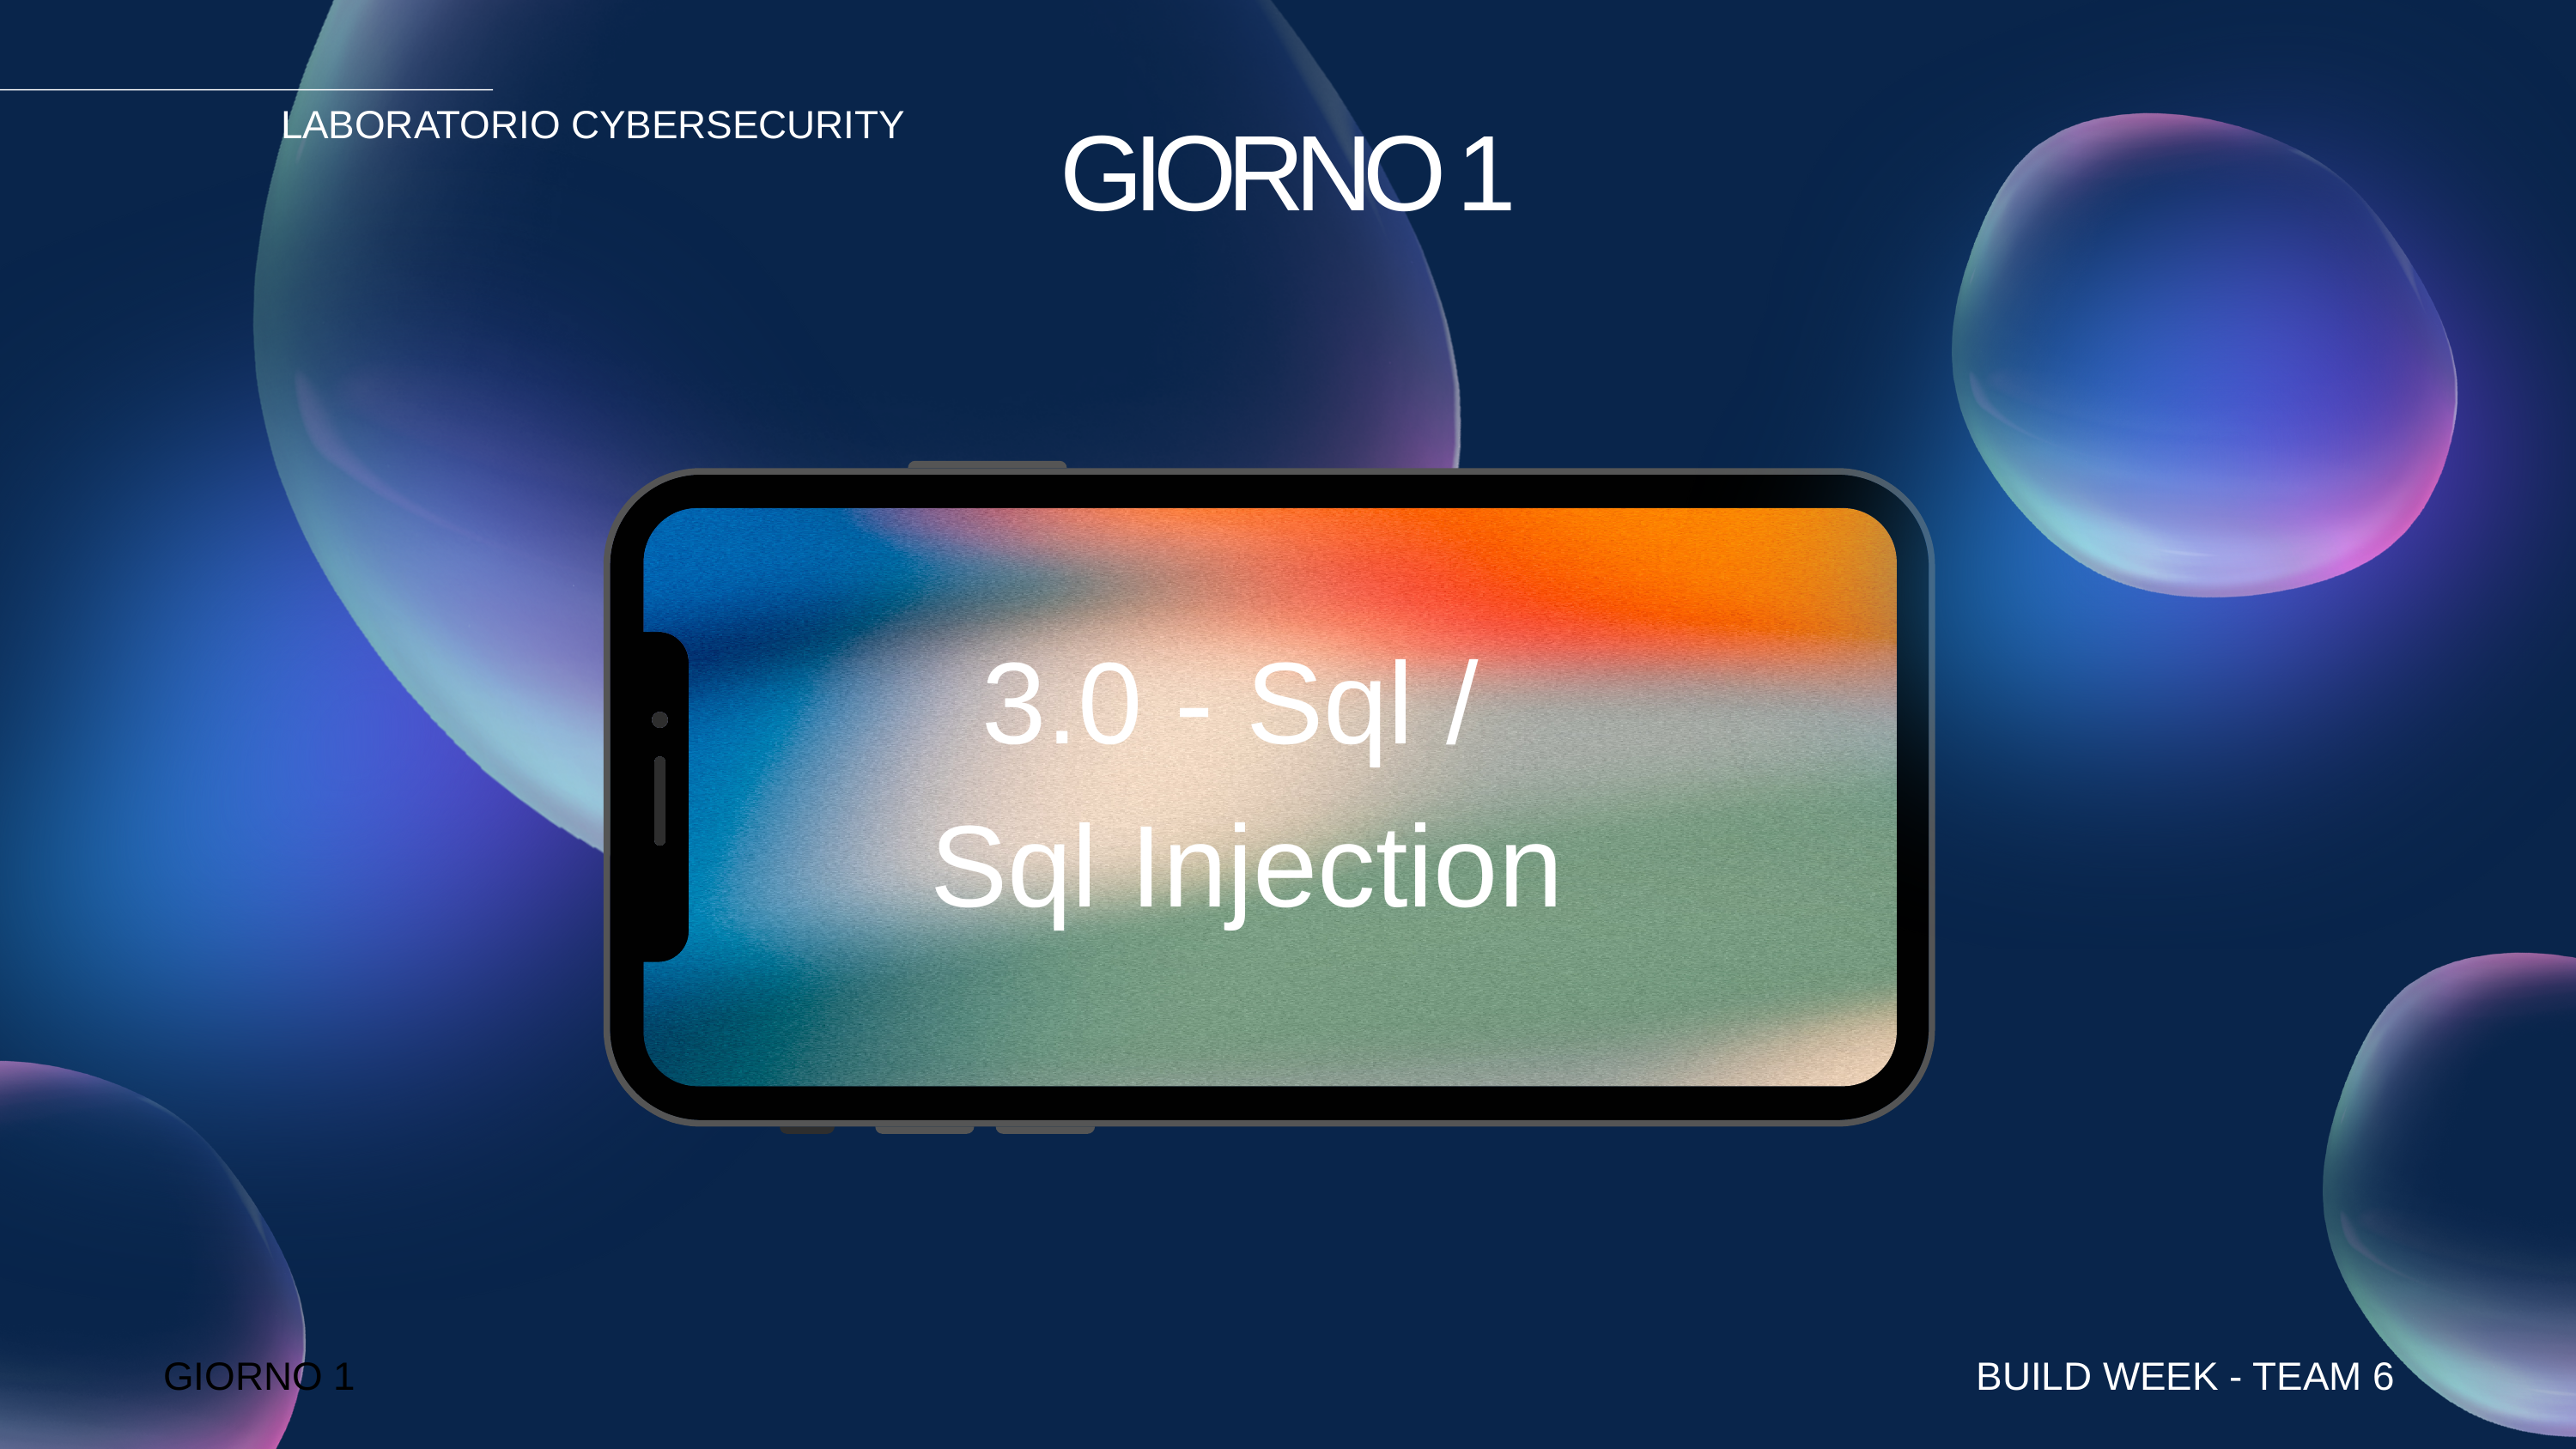

GIORNO 1

LABORATORIO CYBERSECURITY

3.0 - Sql /
Sql Injection

GIORNO 1
BUILD WEEK - TEAM 6